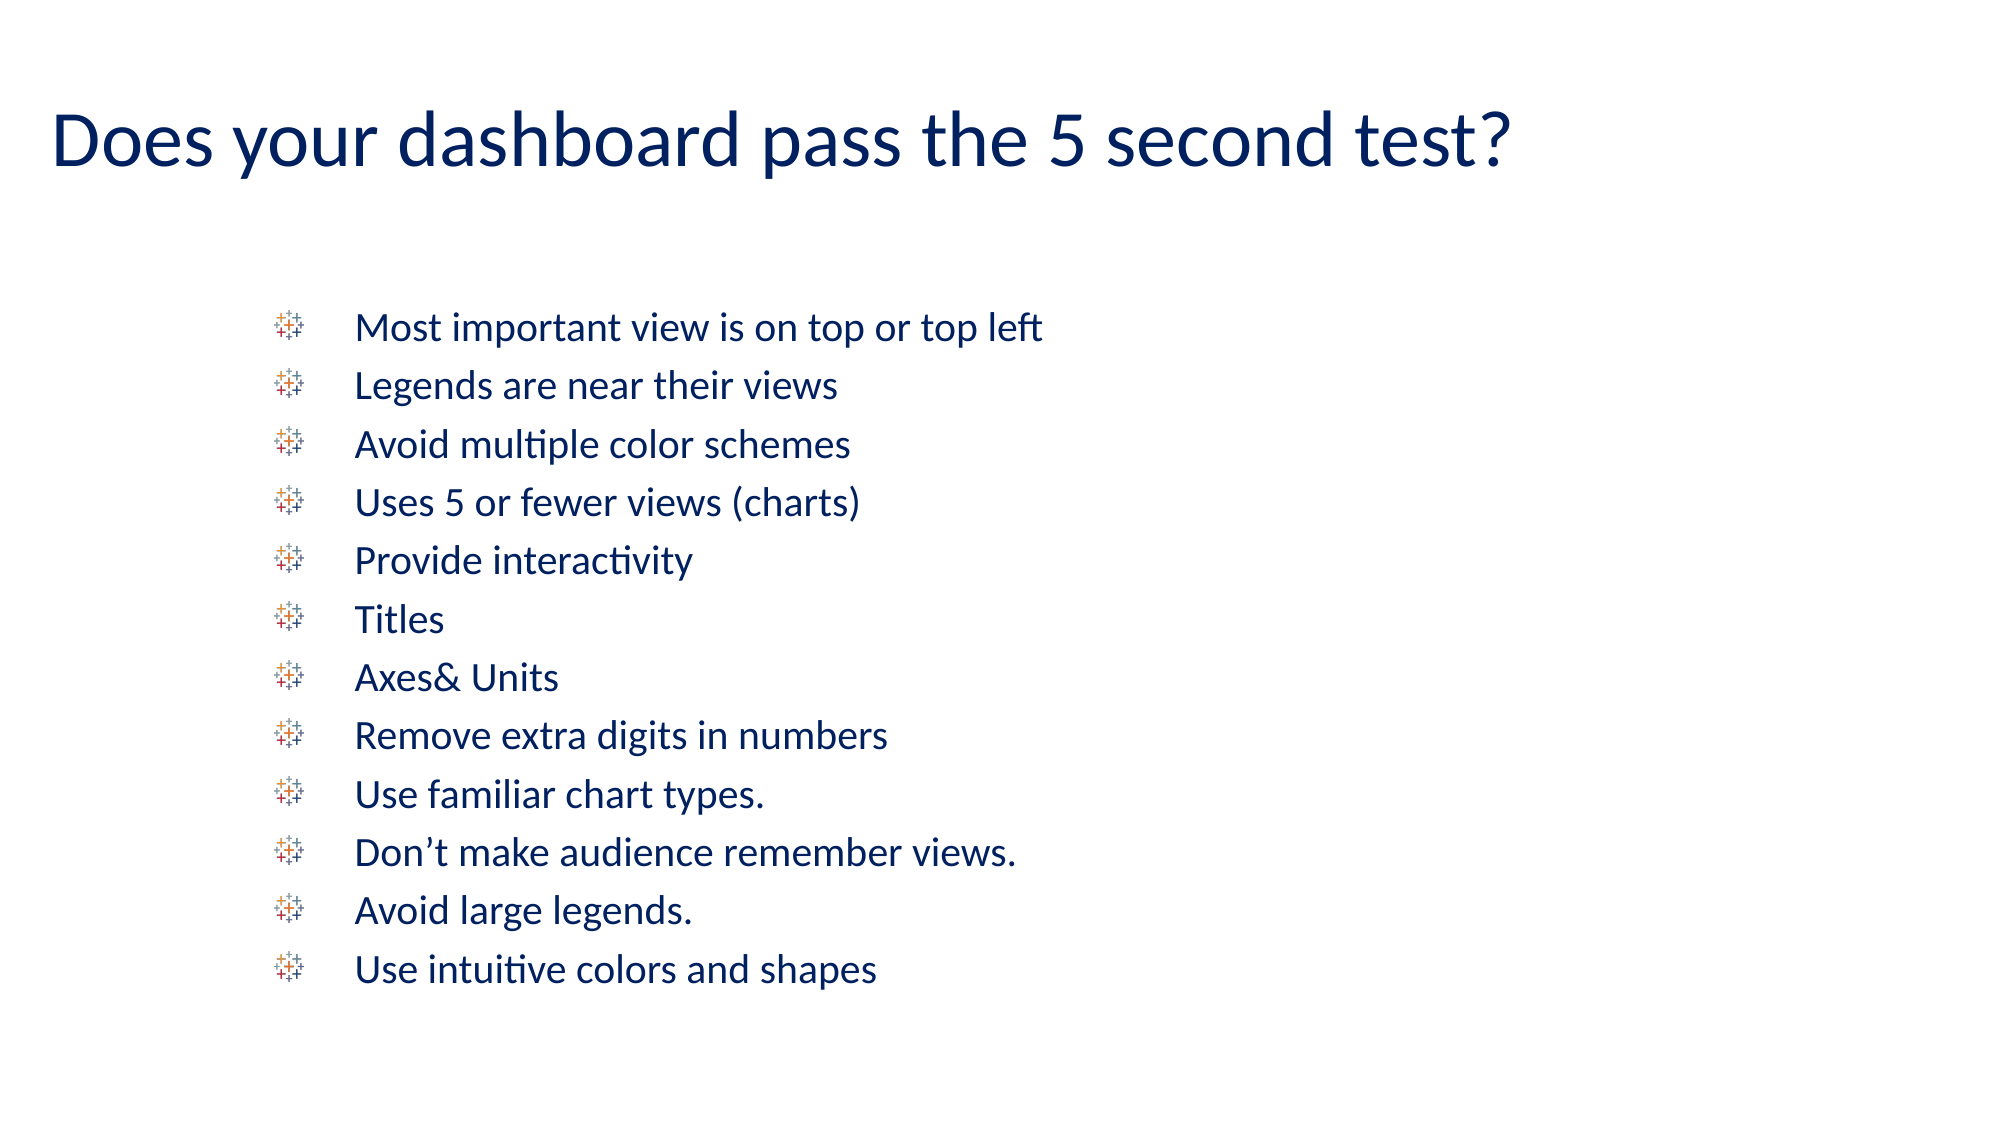

Does your dashboard pass the 5 second test?
Most important view is on top or top left
Legends are near their views
Avoid multiple color schemes
Uses 5 or fewer views (charts)
Provide interactivity
Titles
Axes& Units
Remove extra digits in numbers
Use familiar chart types.
Don’t make audience remember views.
Avoid large legends.
Use intuitive colors and shapes